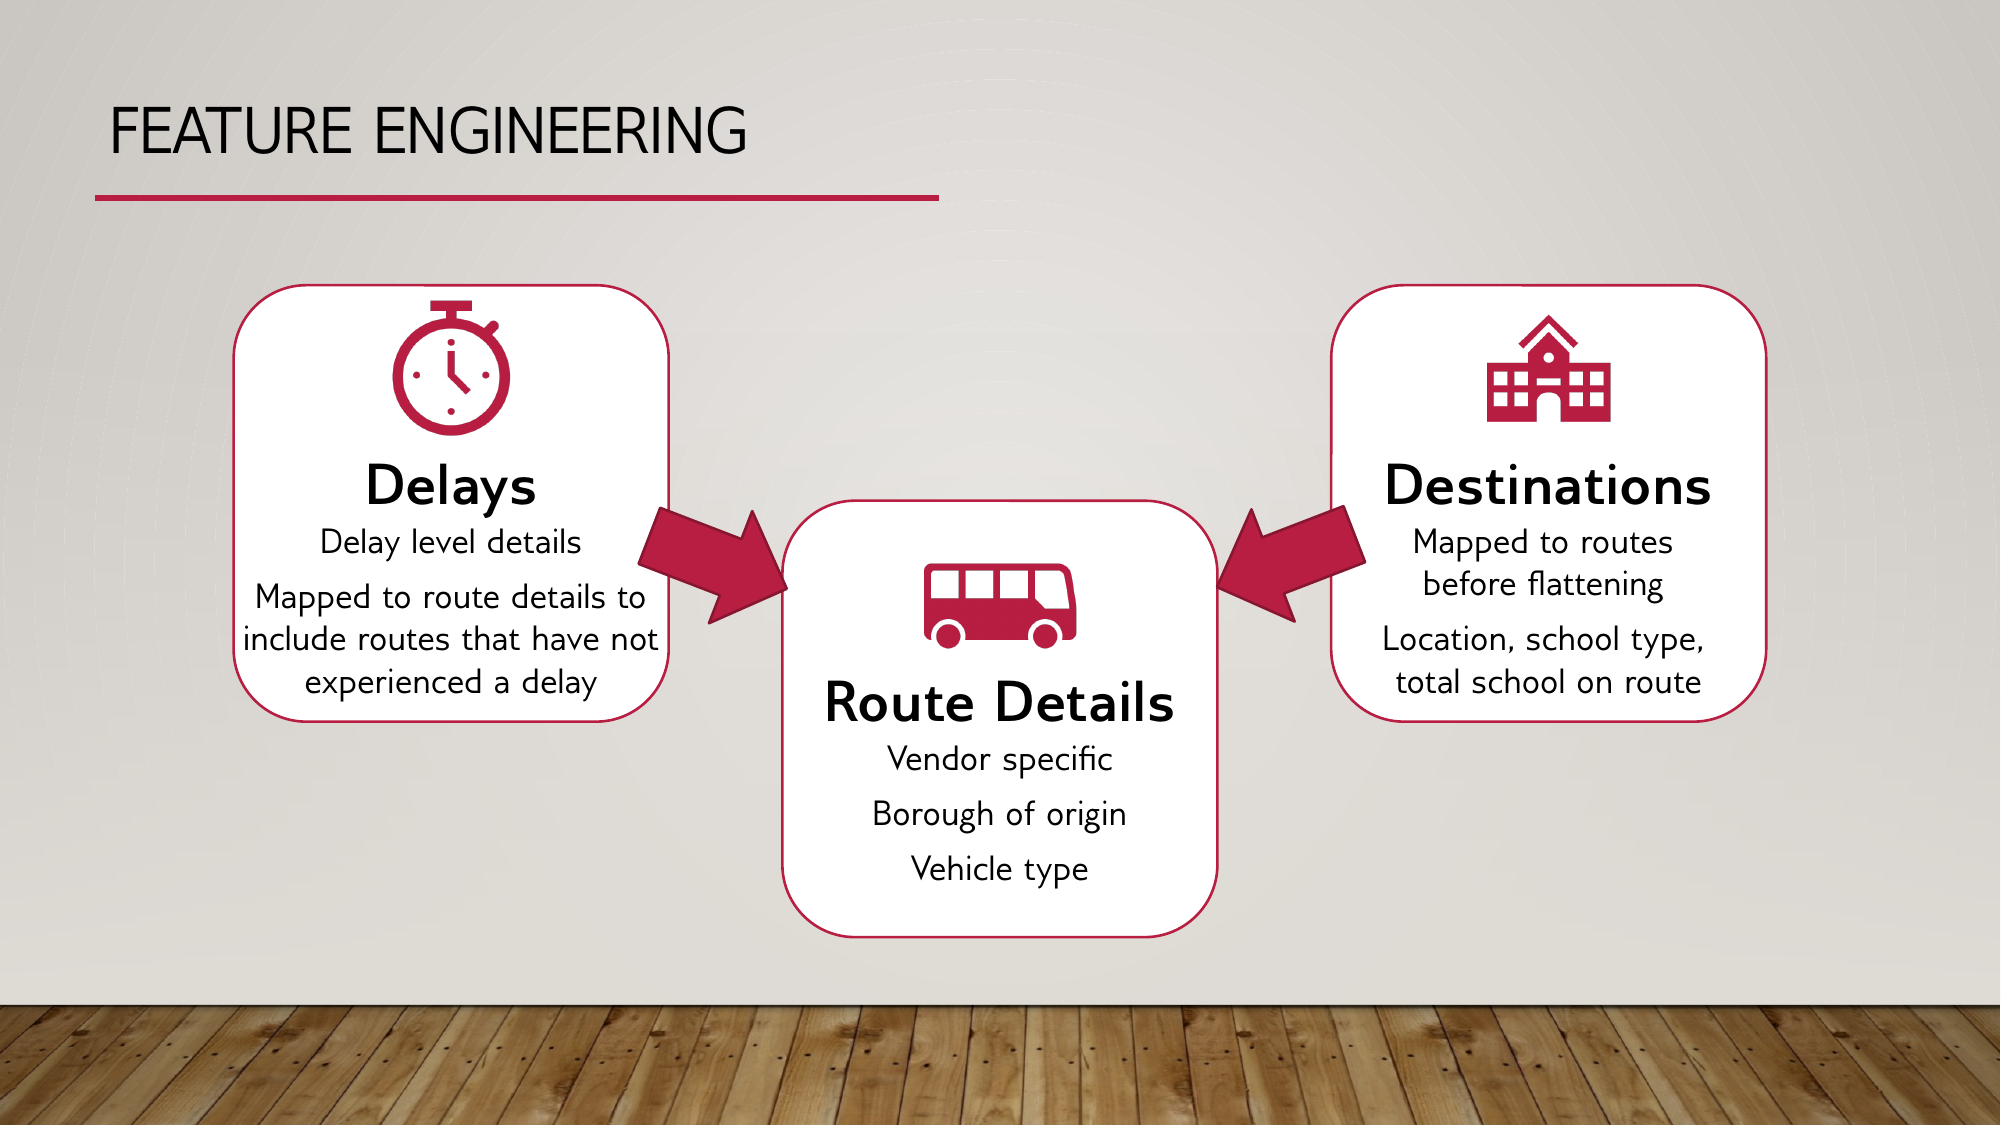

Feature Engineering

Delays
Delay level details
Mapped to route details to include routes that have not experienced a delay

Destinations
Mapped to routes
before flattening
Location, school type,
total school on route

Route Details
Vendor specific
Borough of origin
Vehicle type